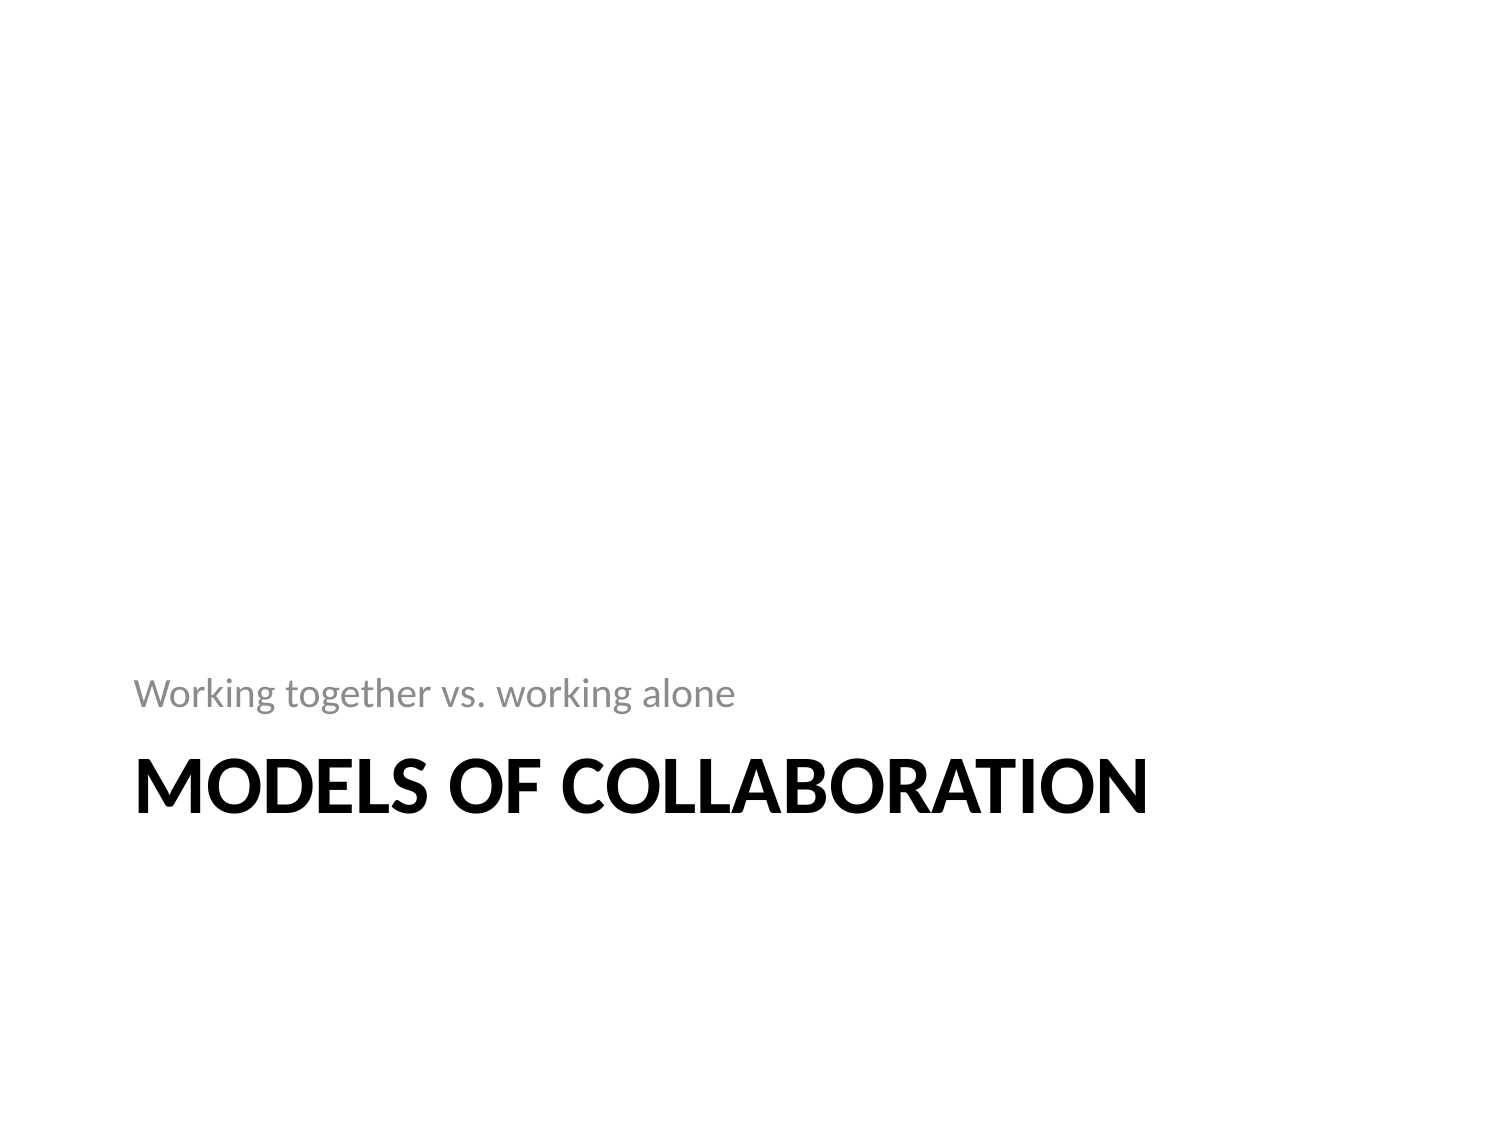

Working together vs. working alone
# Models of Collaboration